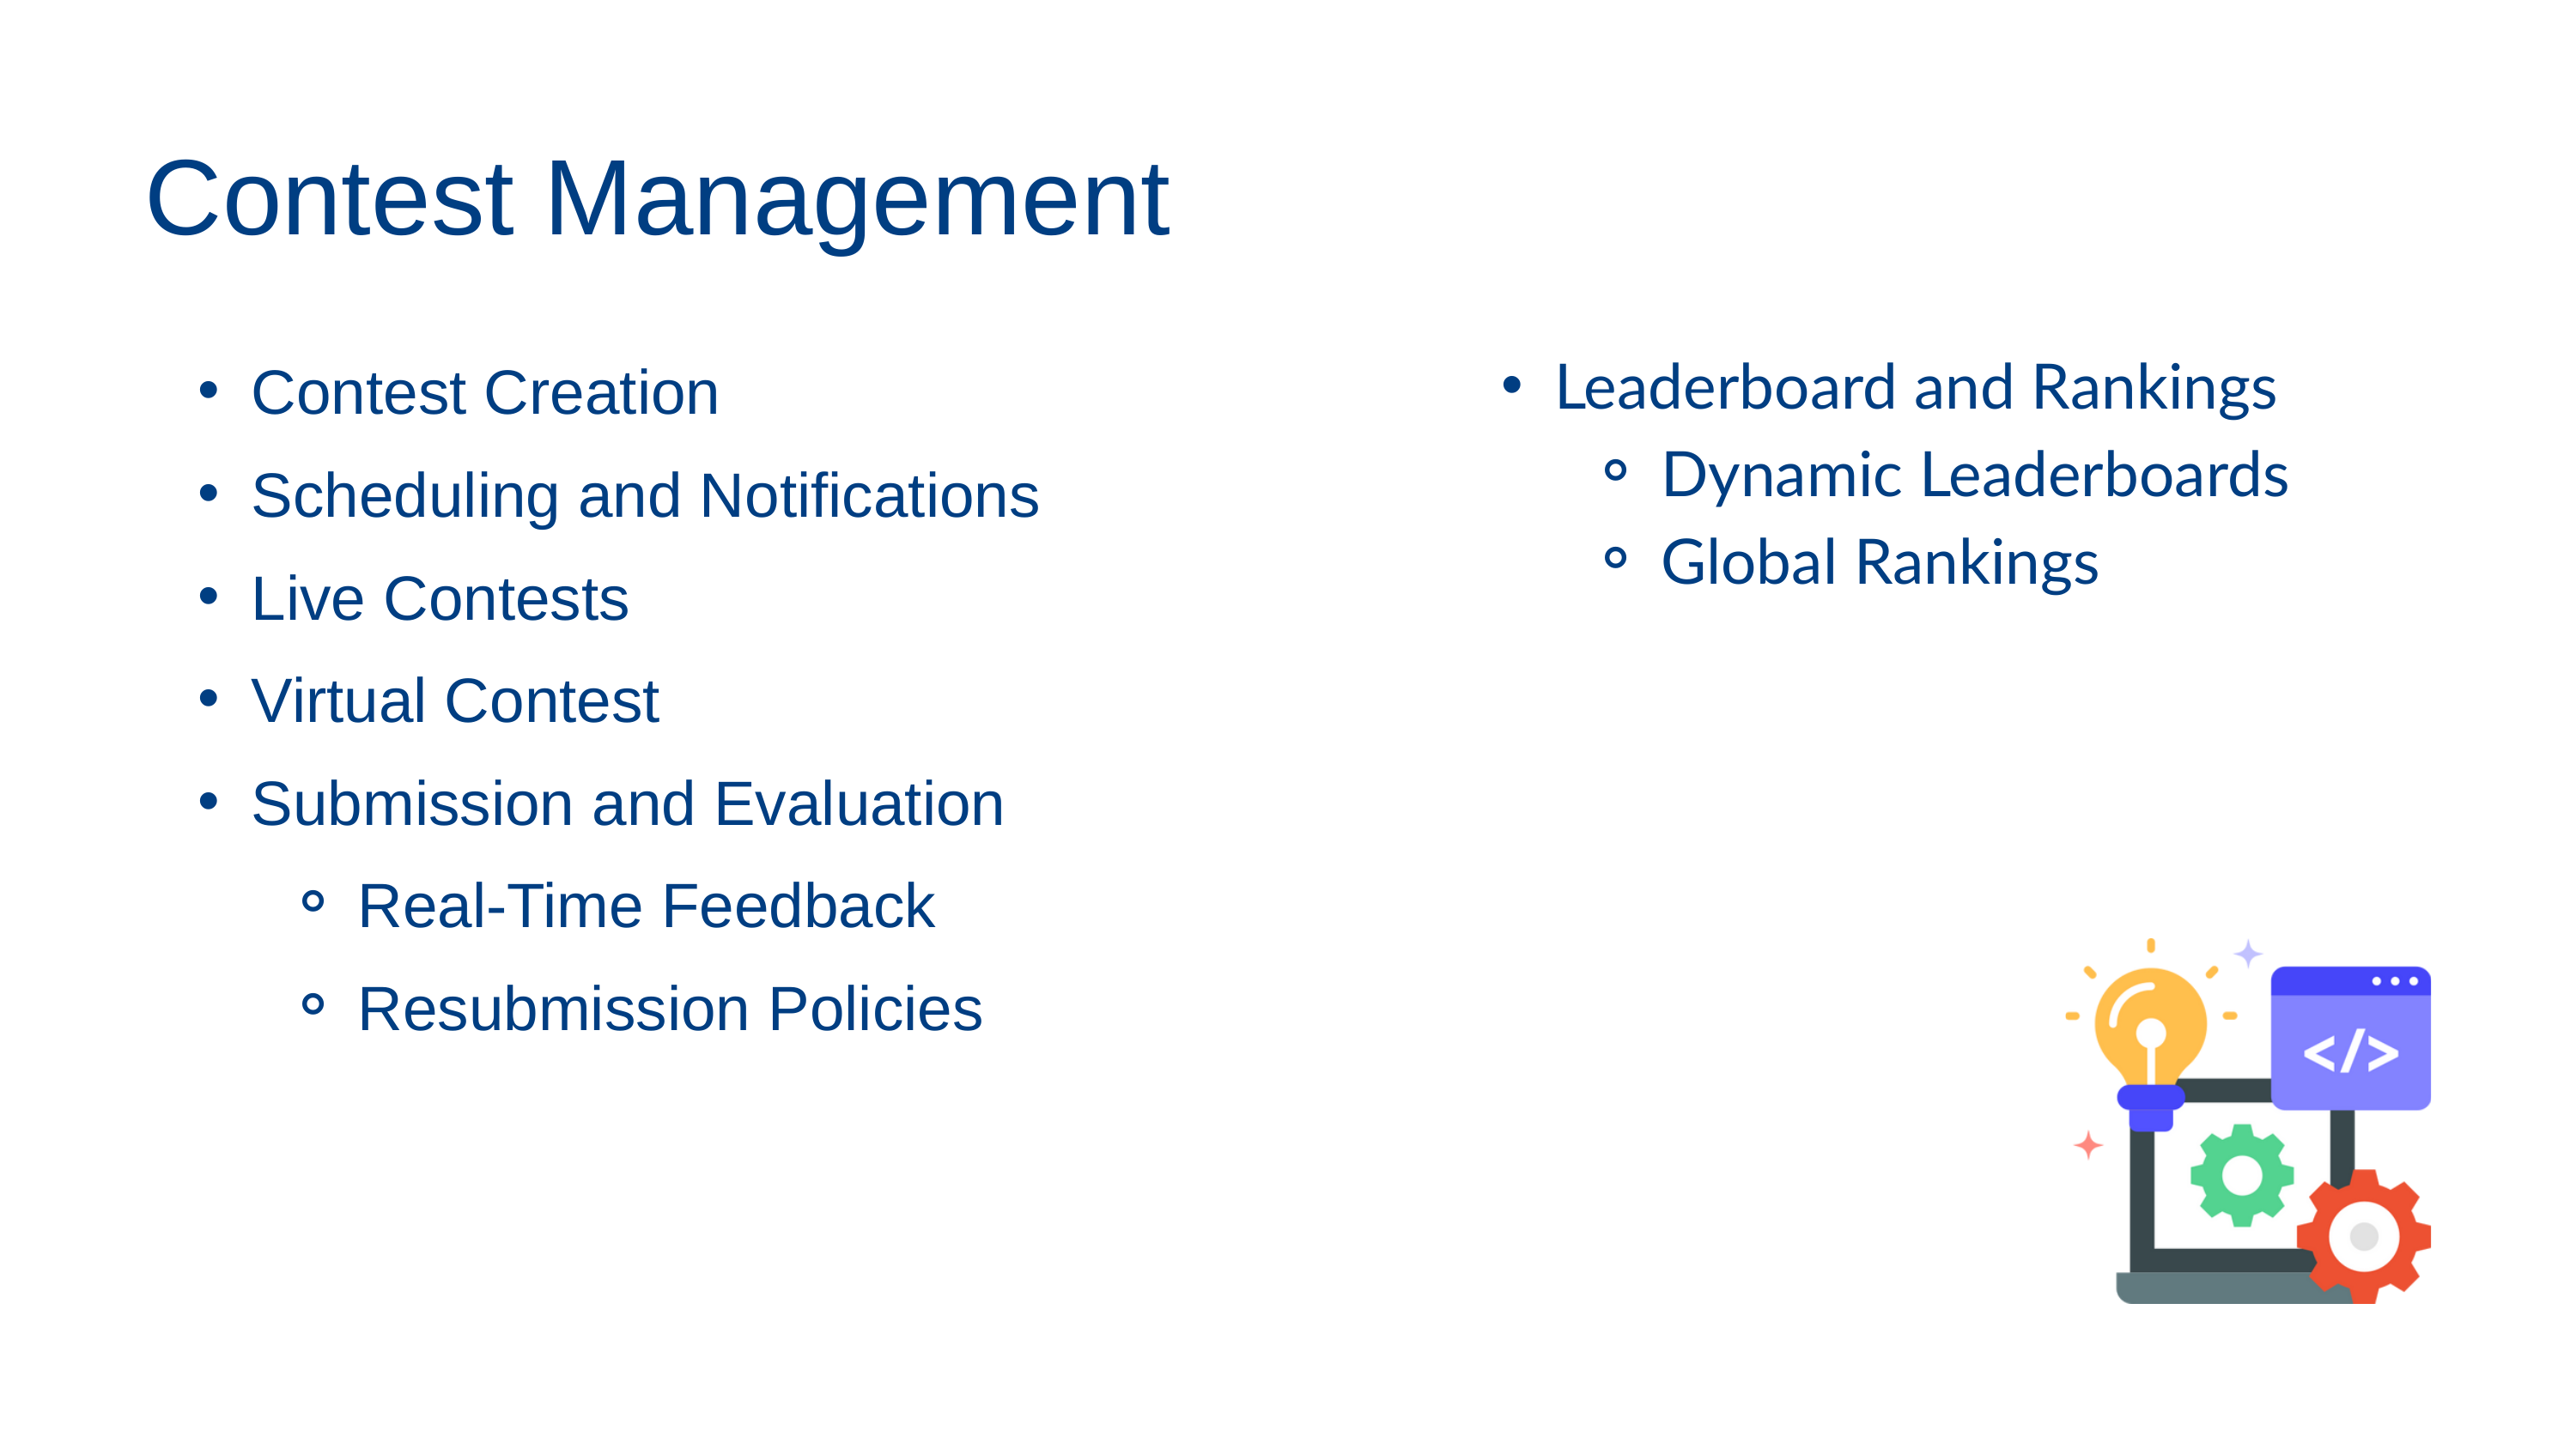

Contest Management
Contest Creation
Scheduling and Notifications
Live Contests
Virtual Contest
Submission and Evaluation
Real-Time Feedback
Resubmission Policies

Leaderboard and Rankings
Dynamic Leaderboards
Global Rankings